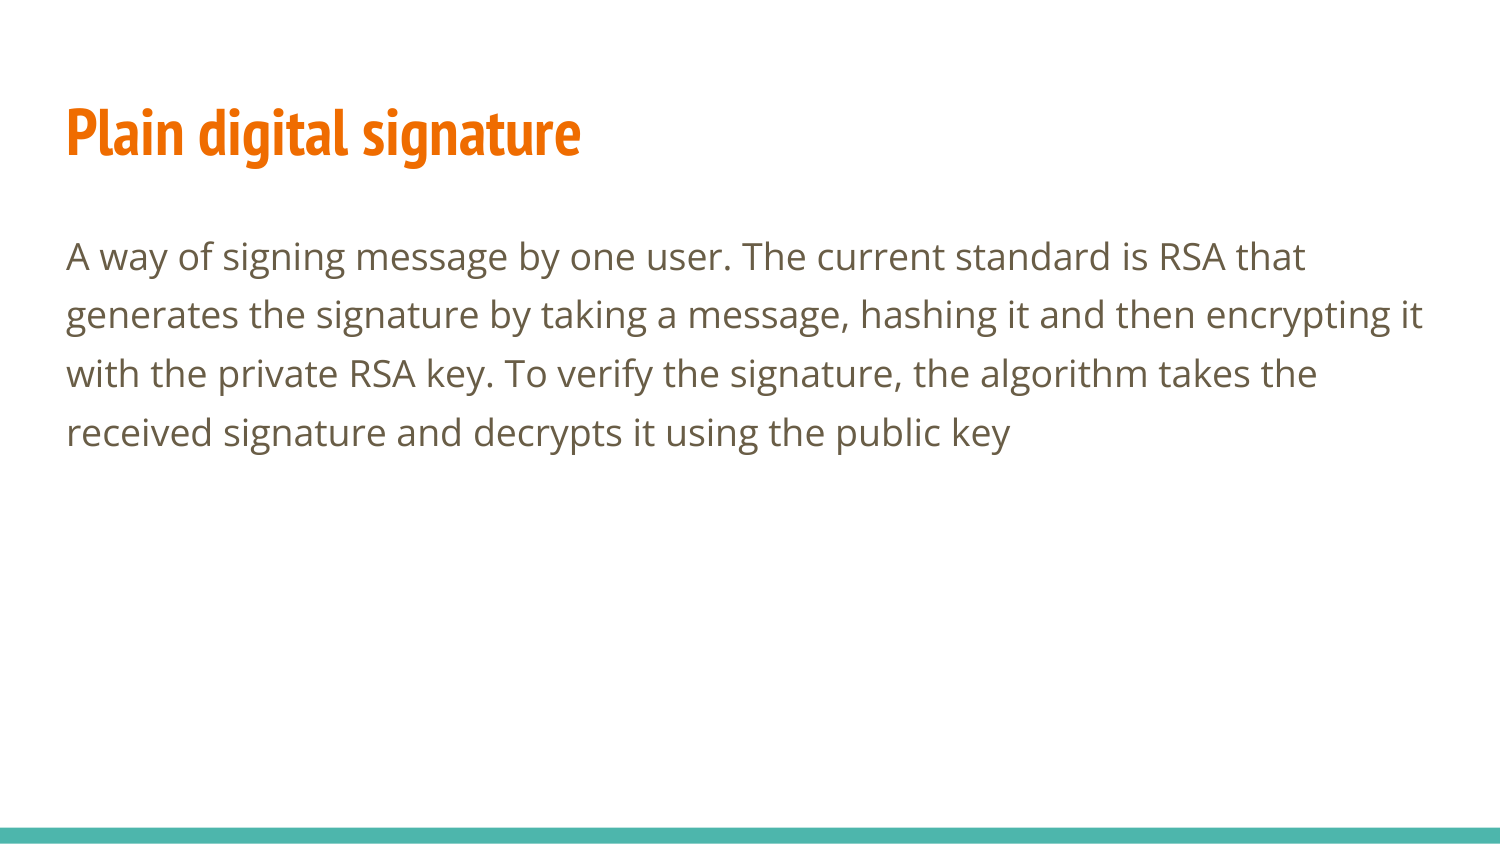

# Plain digital signature
A way of signing message by one user. The current standard is RSA that generates the signature by taking a message, hashing it and then encrypting it with the private RSA key. To verify the signature, the algorithm takes the received signature and decrypts it using the public key